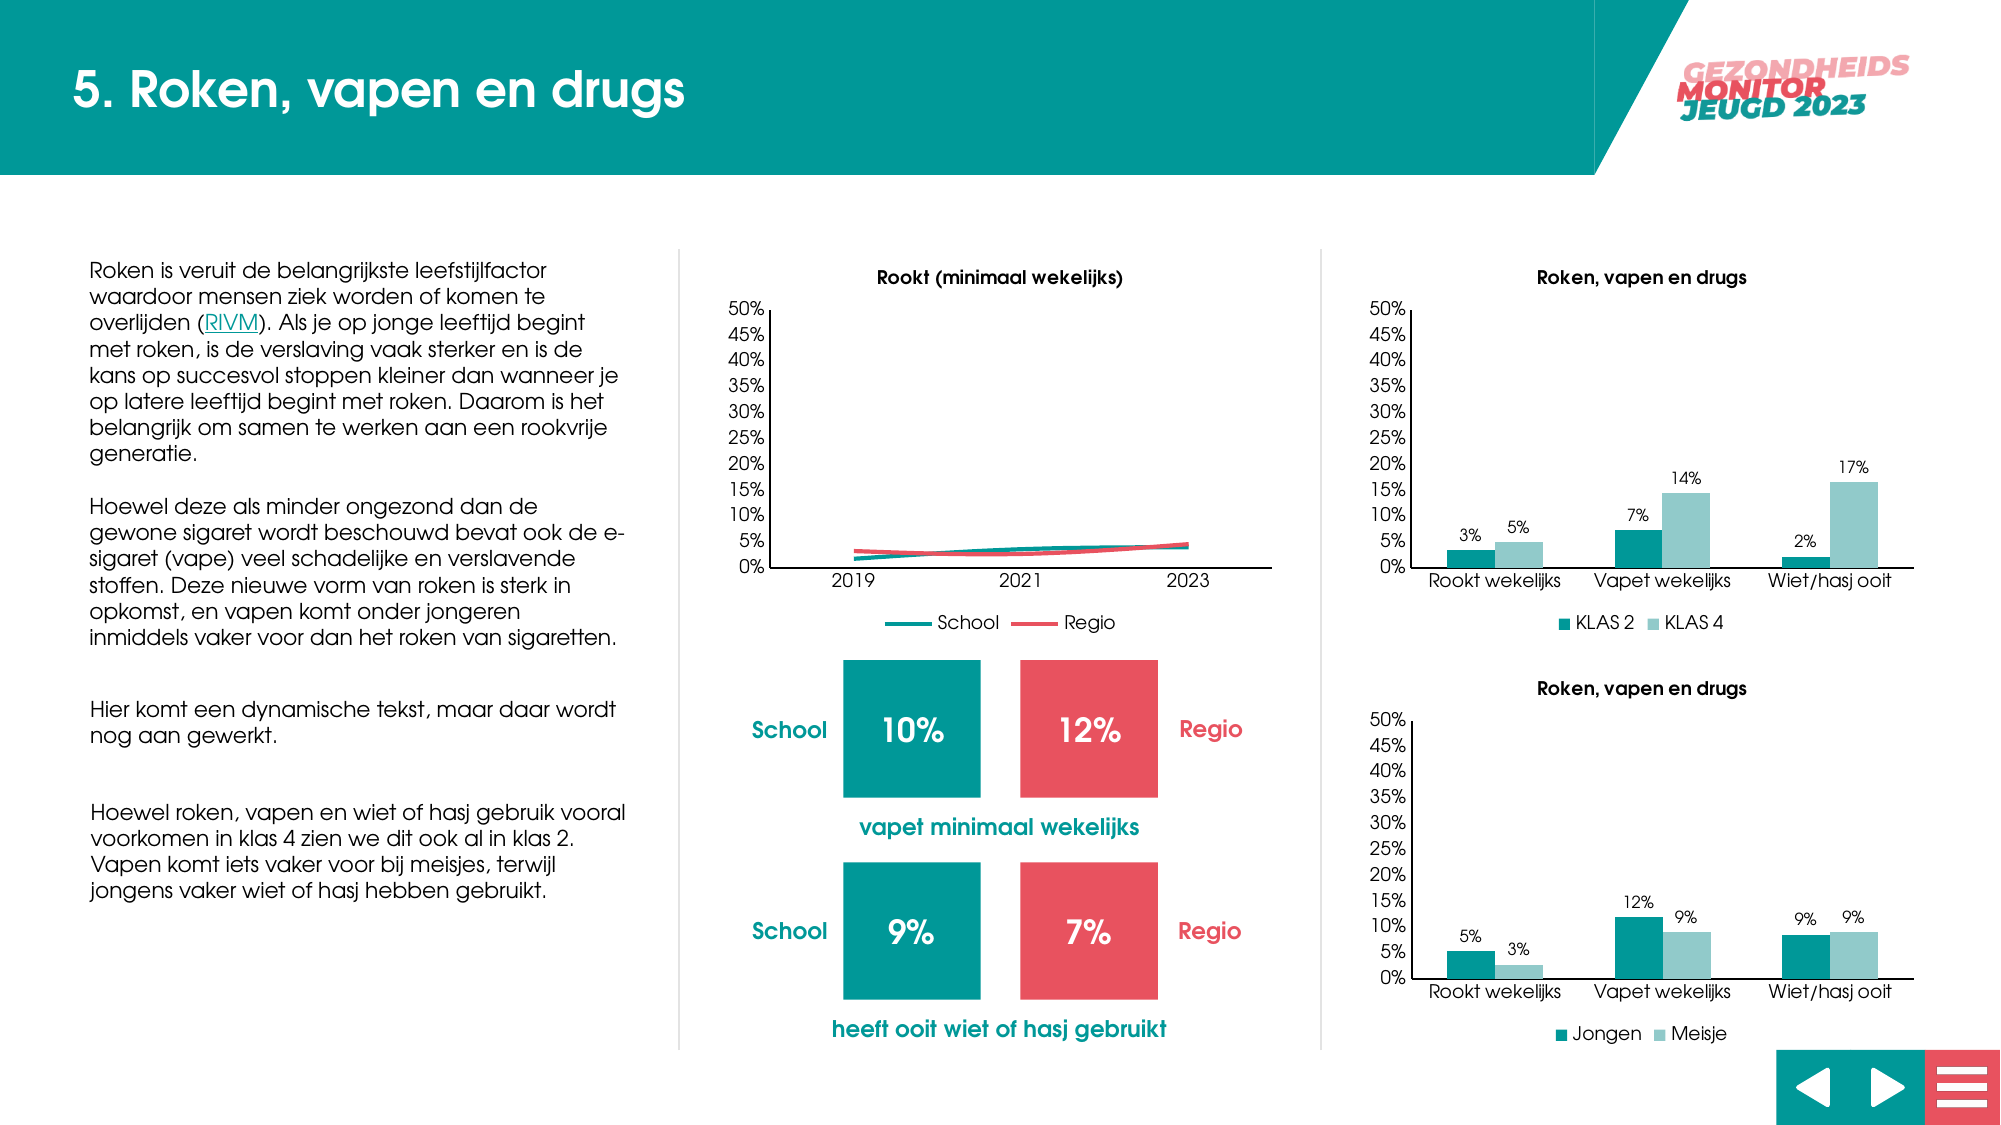

### Chart: Rookt (minimaal wekelijks)

| Category | School | Regio |
|---|---|---|
| 2019 | 0.0177305 | 0.03275 |
| 2021 | 0.03626943 | 0.02714026 |
| 2023 | 0.04008909 | 0.04607894 |

### Chart: Roken, vapen en drugs

| Category | KLAS 2 | KLAS 4 |
|---|---|---|
| Rookt wekelijks | 0.03448276 | 0.04975124 |
| Vapet wekelijks | 0.07296137 | 0.14427861 |
| Wiet/hasj ooit | 0.02164502 | 0.16582915 |
10%
12%

### Chart: Roken, vapen en drugs

| Category | Jongen | Meisje |
|---|---|---|
| Rookt wekelijks | 0.05333333 | 0.02727273 |
| Vapet wekelijks | 0.11946903 | 0.09049774 |
| Wiet/hasj ooit | 0.08597285 | 0.09049774 |
Hier komt een dynamische tekst, maar daar wordt nog aan gewerkt.
9%
7%